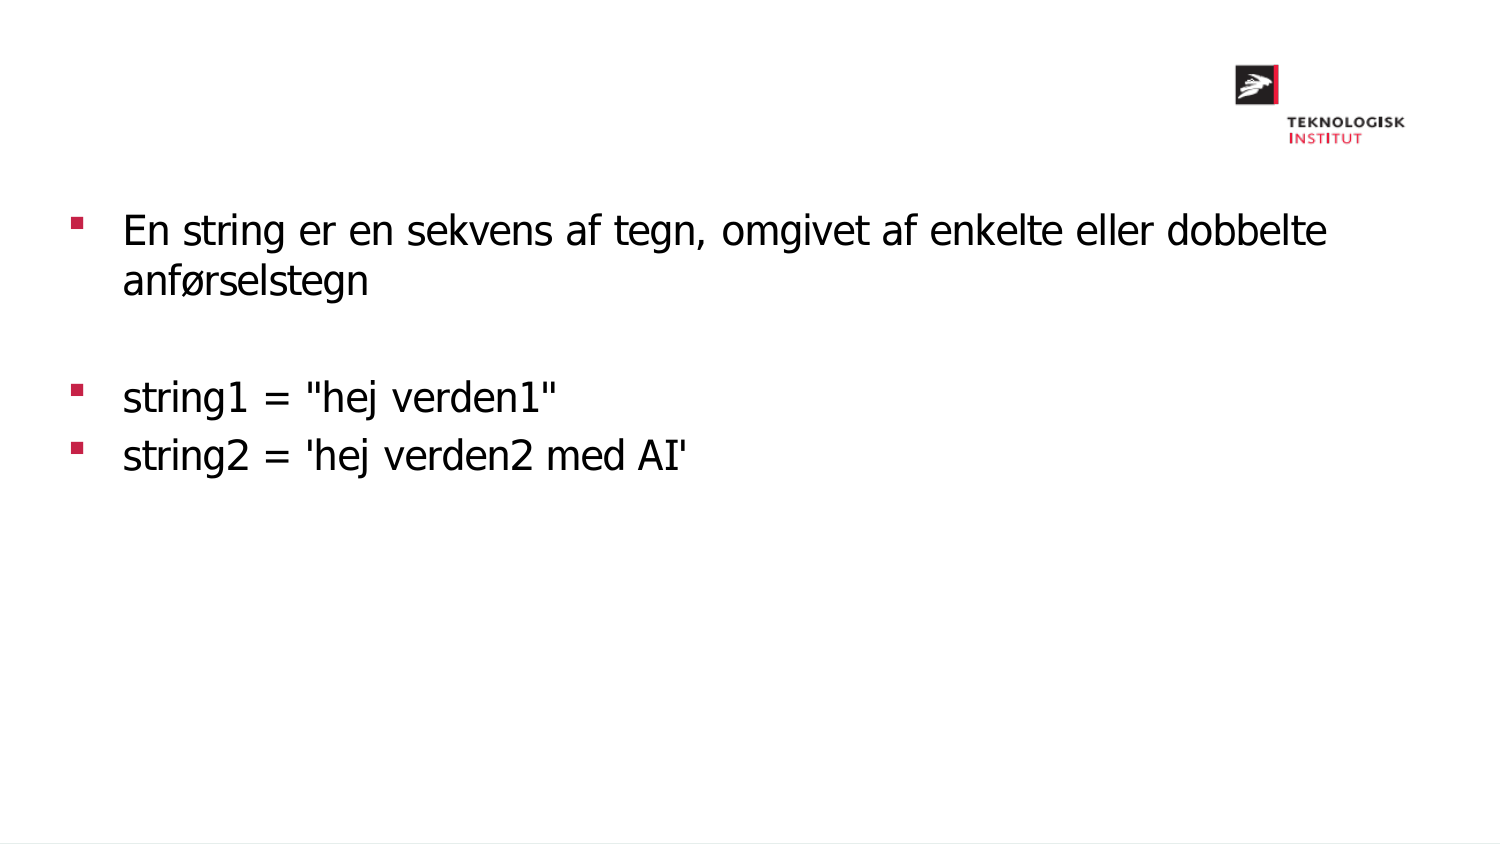

En string er en sekvens af tegn, omgivet af enkelte eller dobbelte anførselstegn

string1 = "hej verden1"
string2 = 'hej verden2 med AI'